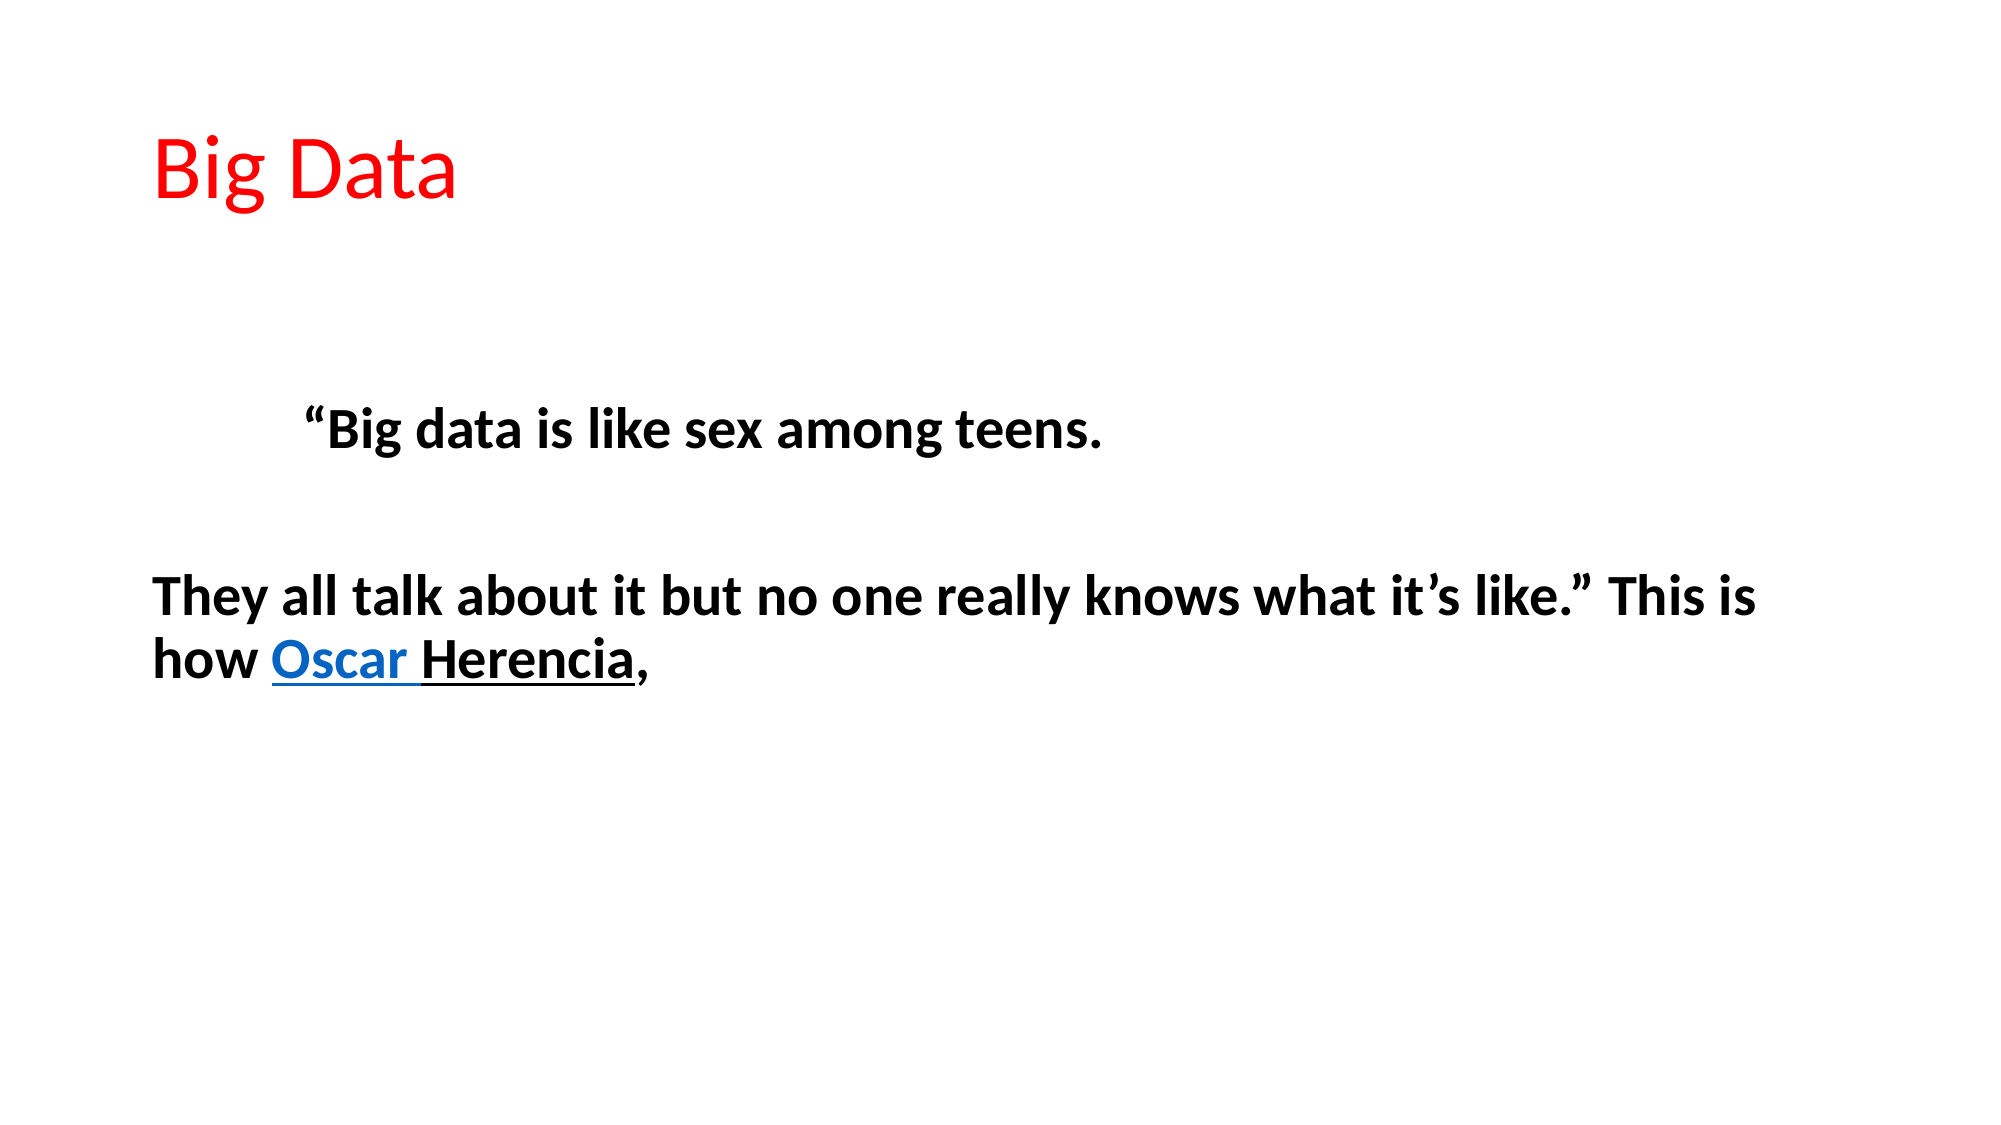

# Big Data

	“Big data is like sex among teens.

They all talk about it but no one really knows what it’s like.” This is how Oscar Herencia,